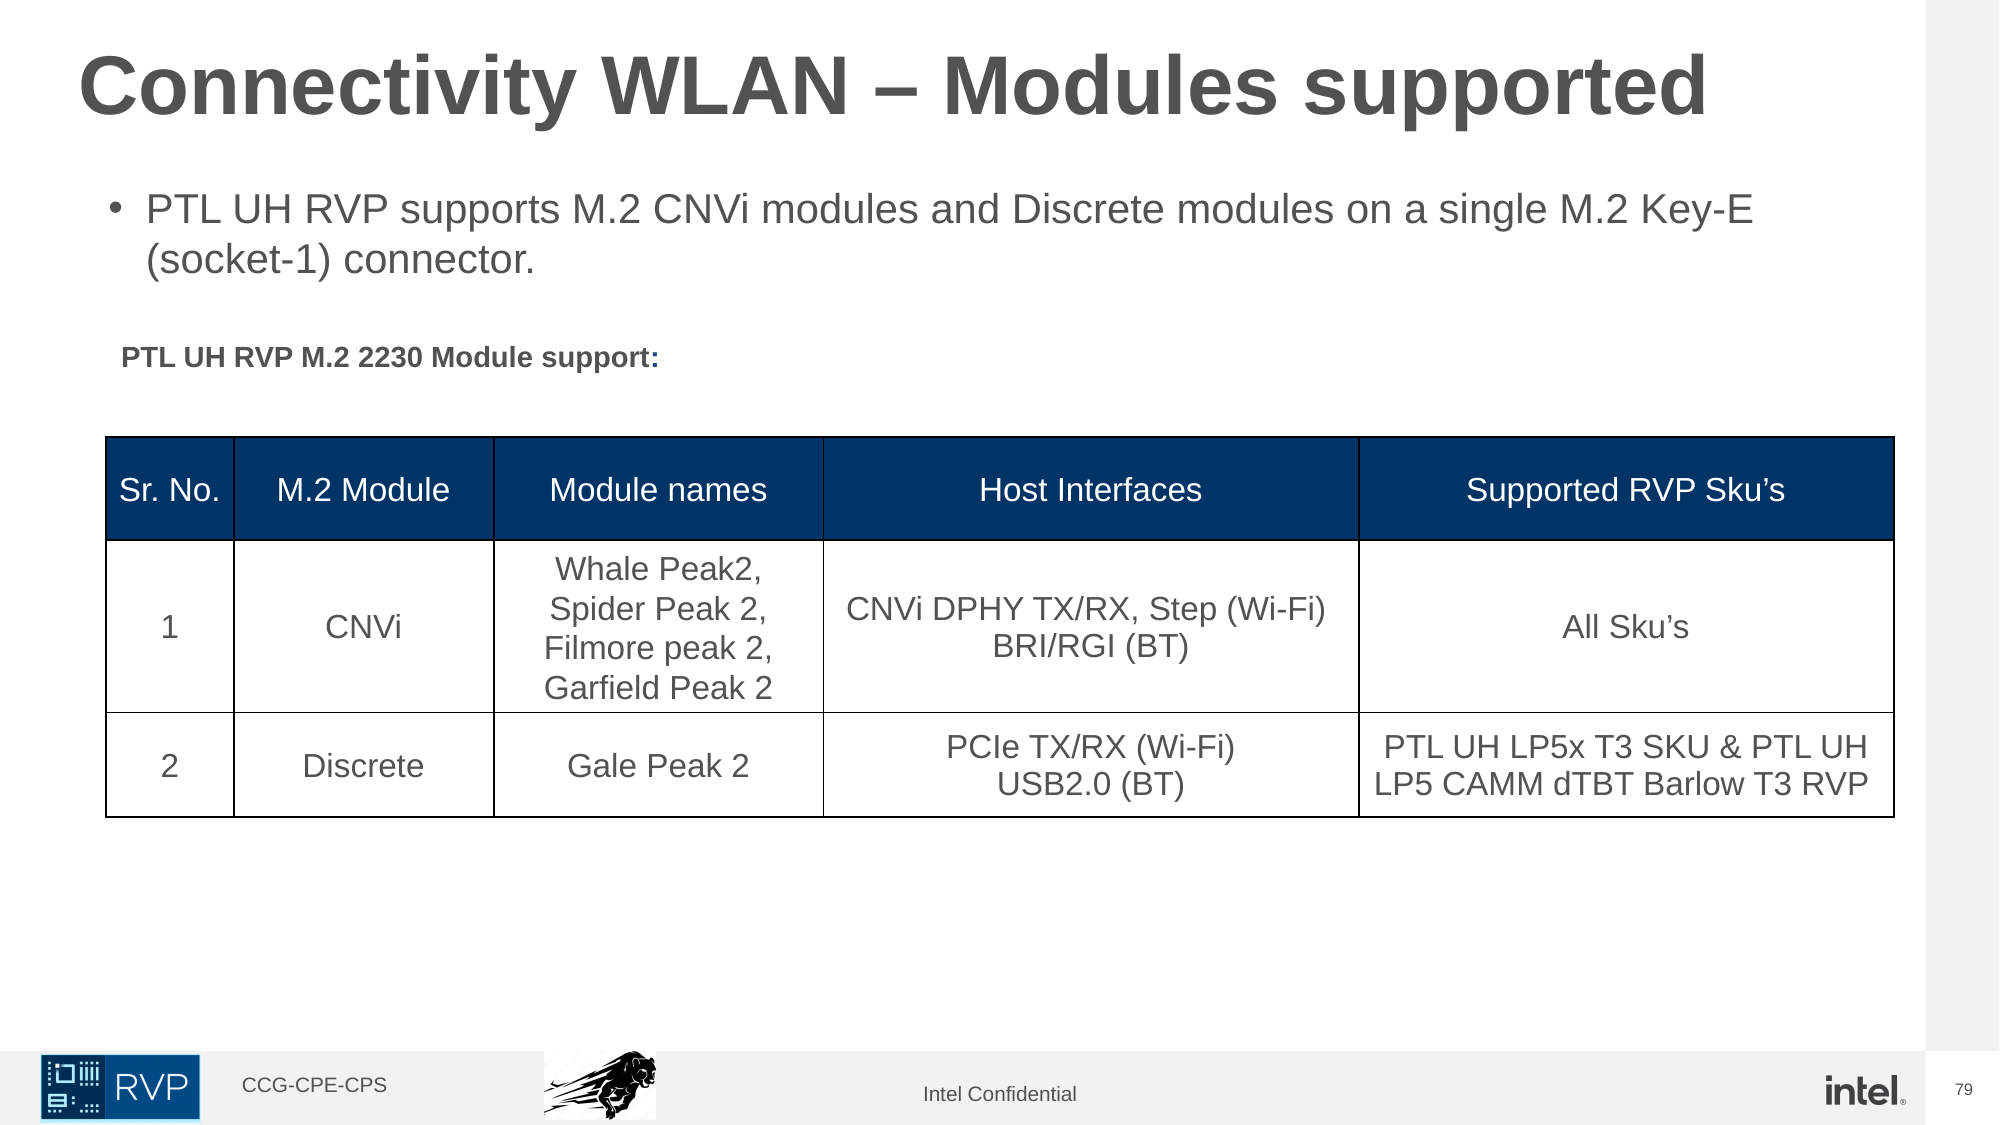

Connectivity WLAN – Modules supported
PTL UH RVP supports M.2 CNVi modules and Discrete modules on a single M.2 Key-E (socket-1) connector.

PTL UH RVP M.2 2230 Module support:
| Sr. No. | M.2 Module | Module names | Host Interfaces | Supported RVP Sku’s |
| --- | --- | --- | --- | --- |
| 1 | CNVi | Whale Peak2, Spider Peak 2, Filmore peak 2, Garfield Peak 2 | CNVi DPHY TX/RX, Step (Wi-Fi) BRI/RGI (BT) | All Sku’s |
| 2 | Discrete | Gale Peak 2 | PCIe TX/RX (Wi-Fi) USB2.0 (BT) | PTL UH LP5x T3 SKU & PTL UH LP5 CAMM dTBT Barlow T3 RVP |